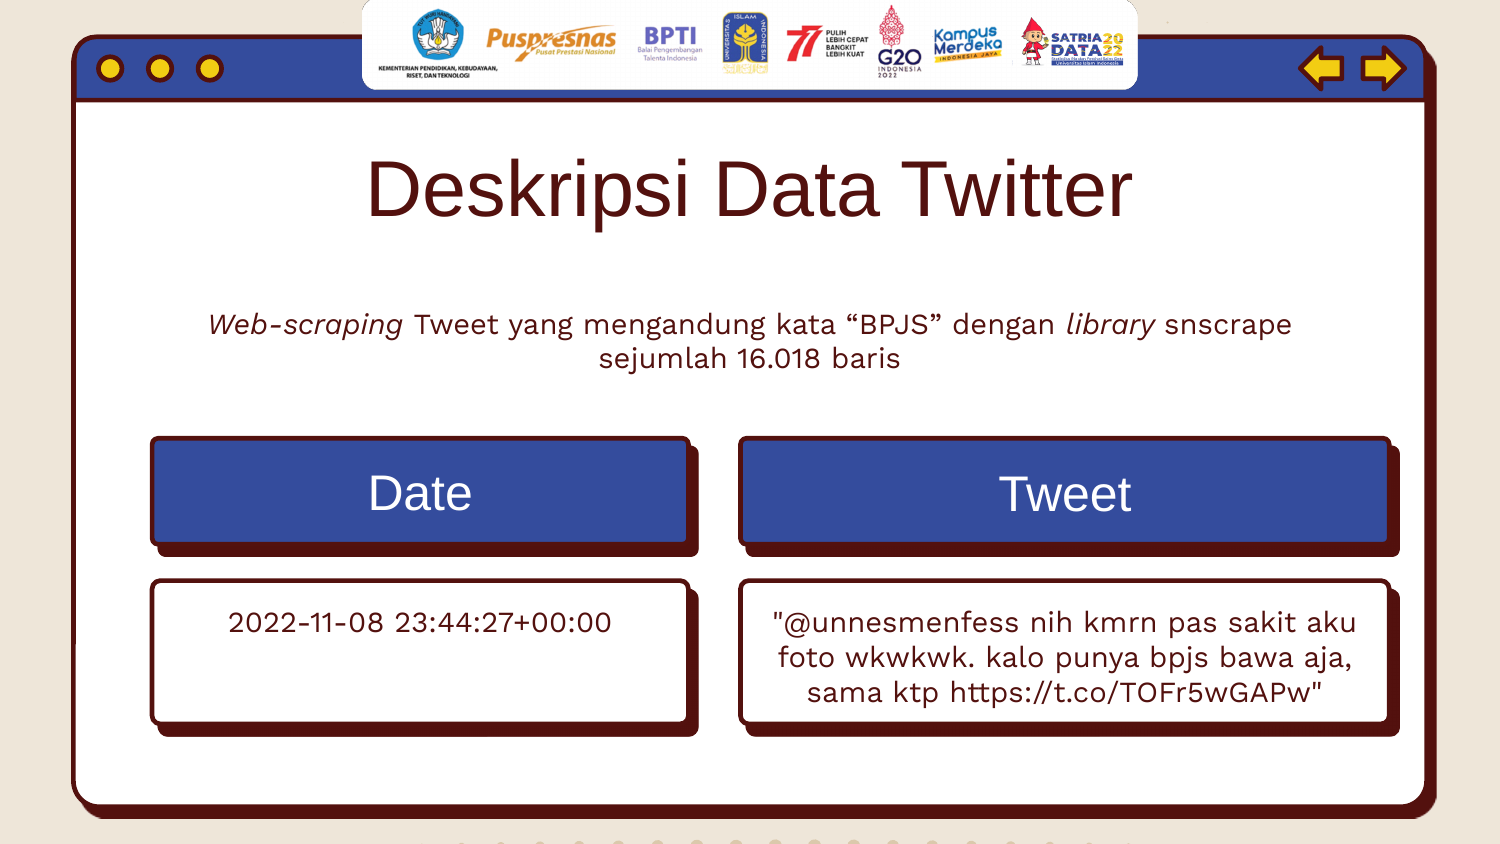

Deskripsi Data Twitter
Web-scraping Tweet yang mengandung kata “BPJS” dengan library snscrape sejumlah 16.018 baris

Date
Tweet

2022-11-08 23:44:27+00:00
"@unnesmenfess nih kmrn pas sakit aku foto wkwkwk. kalo punya bpjs bawa aja, sama ktp https://t.co/TOFr5wGAPw"